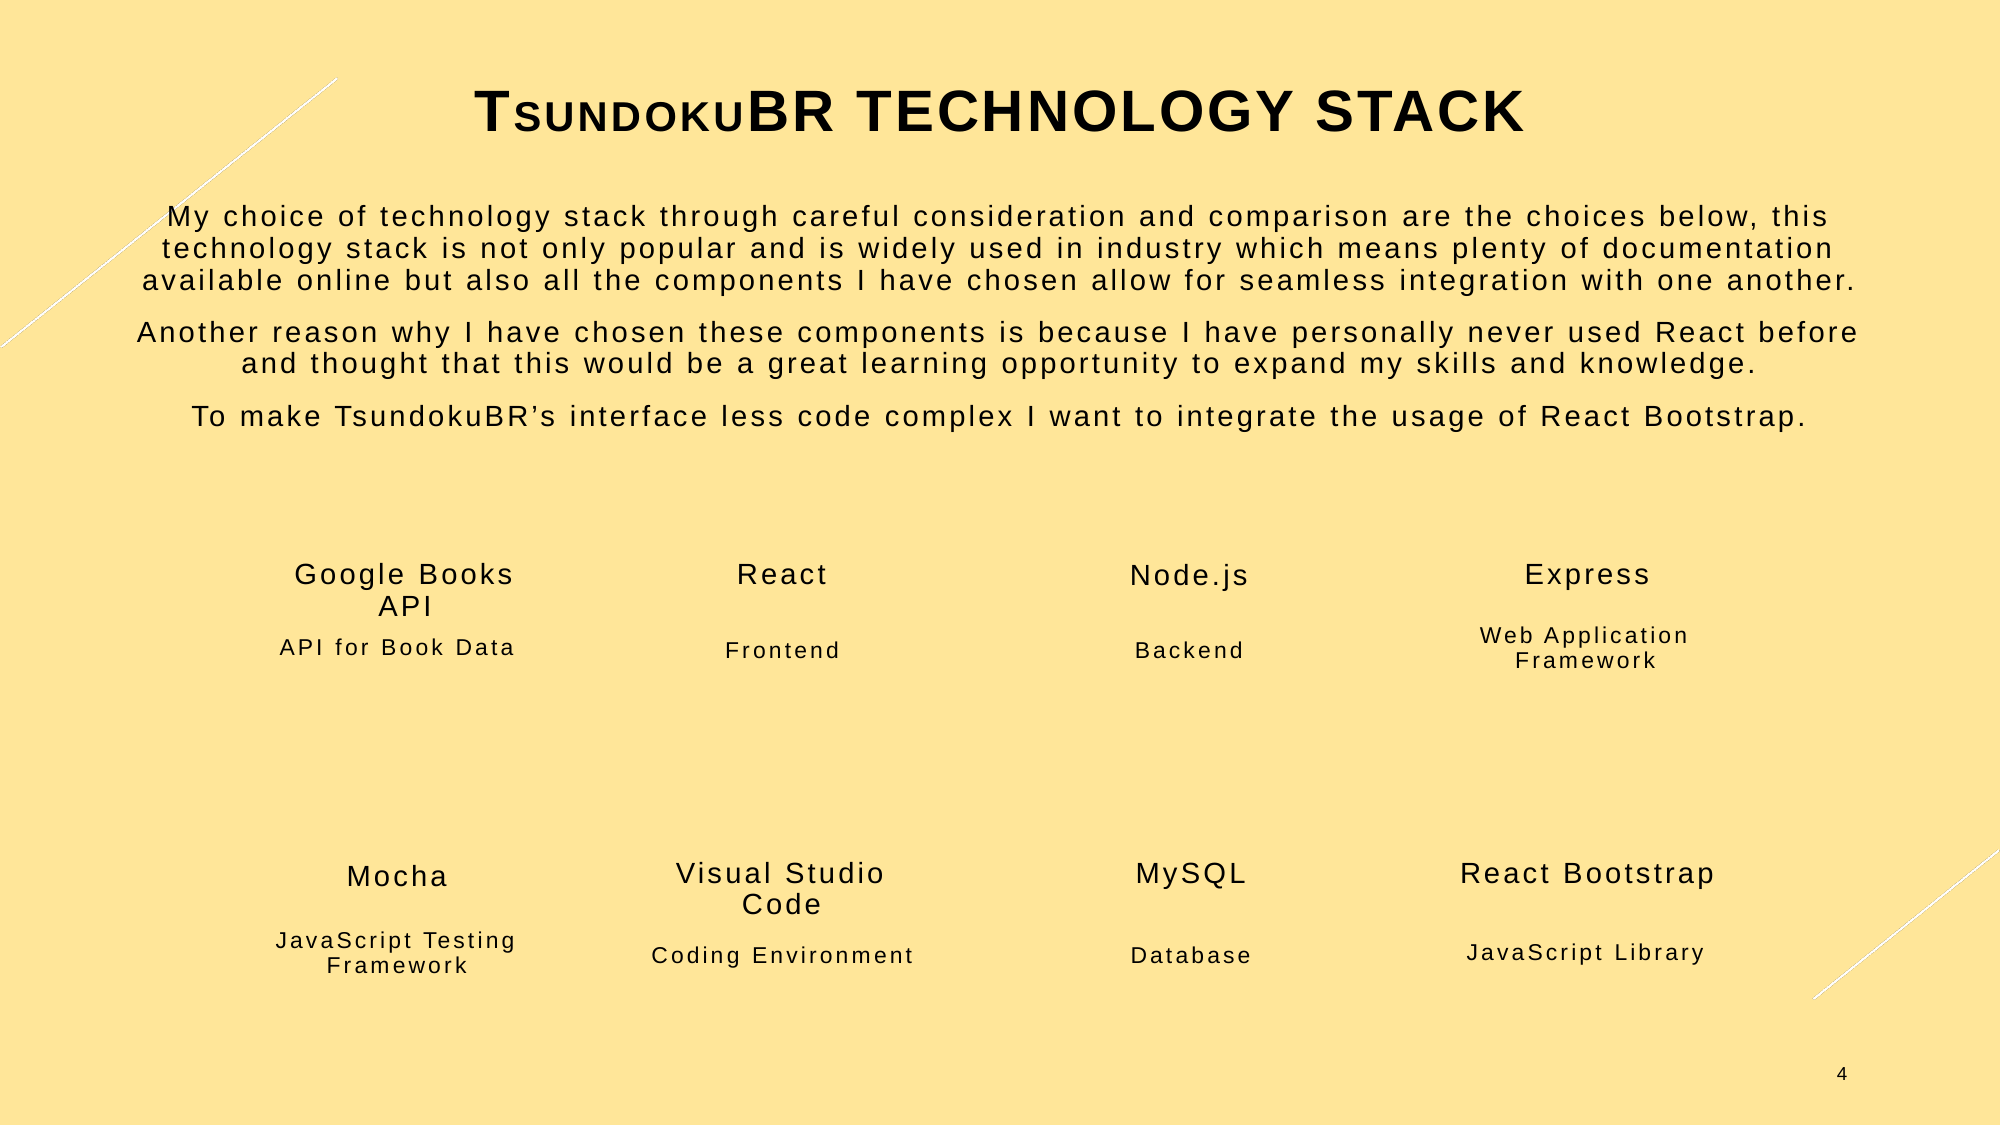

# TsundokuBR Technology Stack
My choice of technology stack through careful consideration and comparison are the choices below, this technology stack is not only popular and is widely used in industry which means plenty of documentation available online but also all the components I have chosen allow for seamless integration with one another.
Another reason why I have chosen these components is because I have personally never used React before and thought that this would be a great learning opportunity to expand my skills and knowledge.
To make TsundokuBR’s interface less code complex I want to integrate the usage of React Bootstrap.
Express
Google Books API
React
Node.js
API for Book Data
Web Application Framework
Frontend
Backend
React Bootstrap
MySQL
Visual Studio Code
Mocha
JavaScript Testing Framework
JavaScript Library
Coding Environment
Database
4